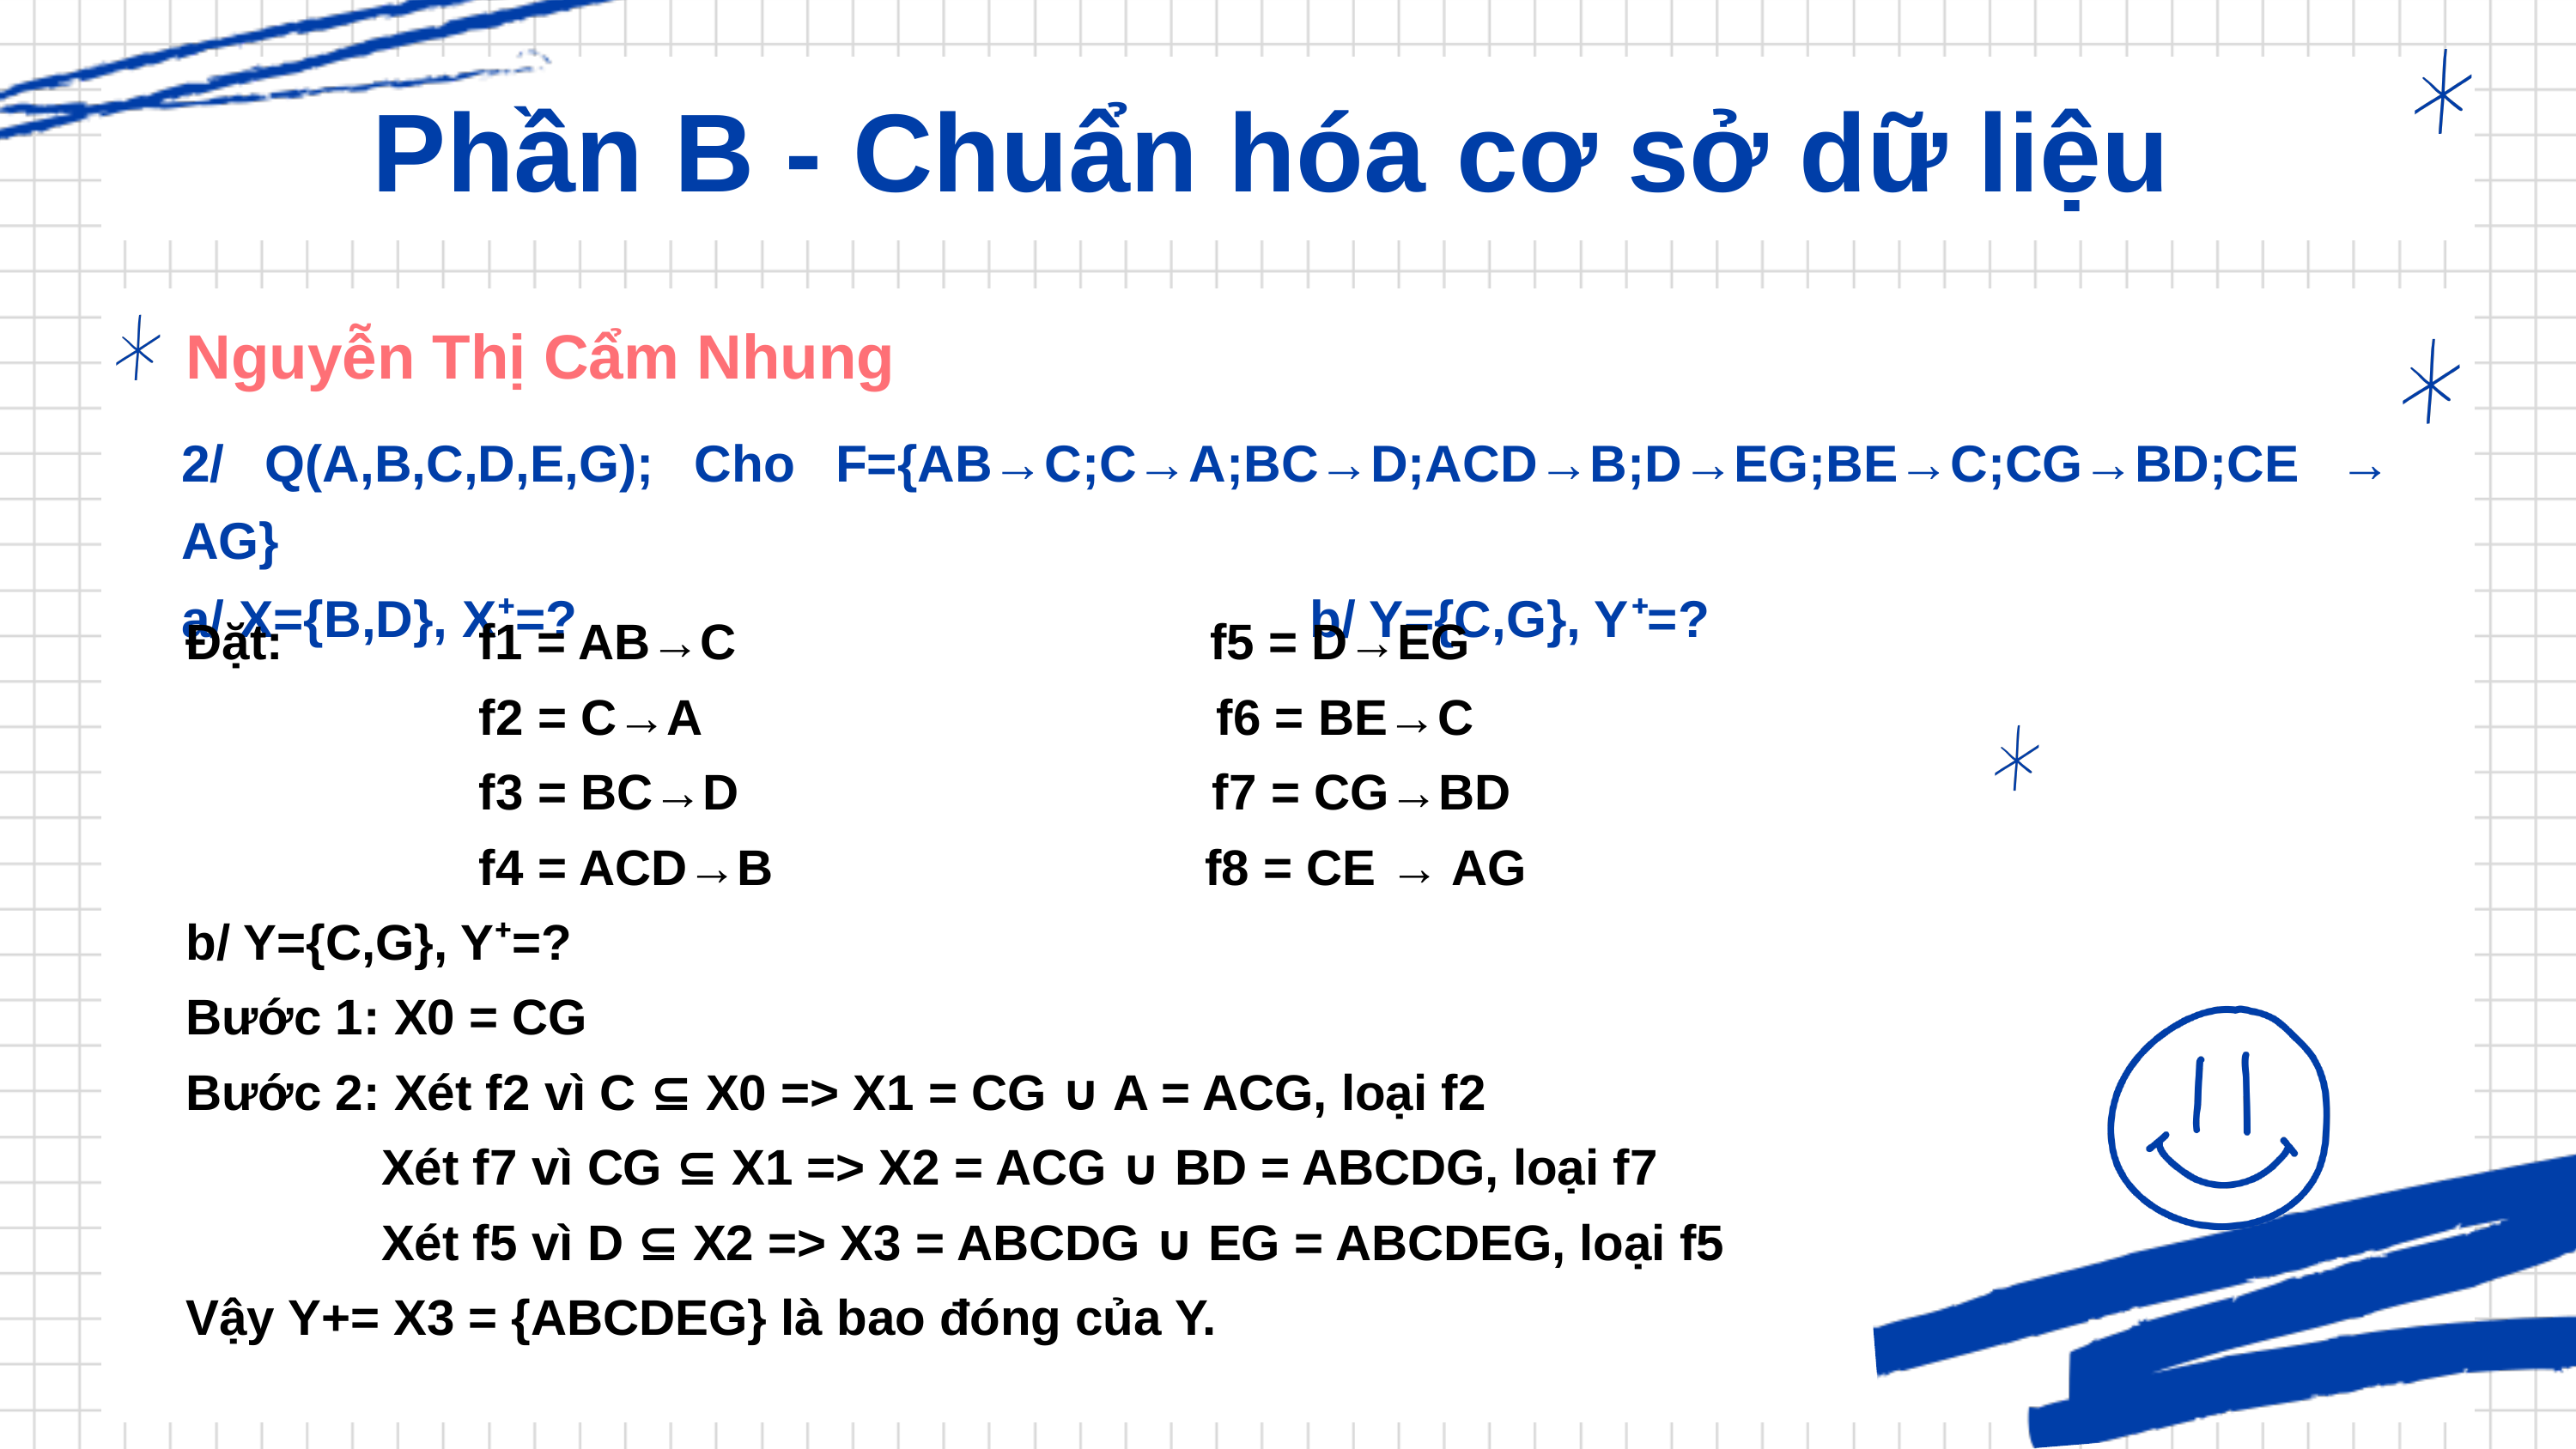

Phần B - Chuẩn hóa cơ sở dữ liệu

Nguyễn Thị Cẩm Nhung

2/ Q(A,B,C,D,E,G); Cho F={AB→C;C→A;BC→D;ACD→B;D→EG;BE→C;CG→BD;CE → AG}
a/ X={B,D}, X⁺=?                                                   b/ Y={C,G}, Y⁺=?

Đặt:              f1 = AB→C                                  f5 = D→EG
                     f2 = C→A                                     f6 = BE→C
                     f3 = BC→D                                  f7 = CG→BD
                     f4 = ACD→B                               f8 = CE → AG
b/ Y={C,G}, Y⁺=?
Bước 1: X0 = CG
Bước 2: Xét f2 vì C ⊆ X0 => X1 = CG ∪ A = ACG, loại f2
              Xét f7 vì CG ⊆ X1 => X2 = ACG ∪ BD = ABCDG, loại f7
              Xét f5 vì D ⊆ X2 => X3 = ABCDG ∪ EG = ABCDEG, loại f5
Vậy Y+= X3 = {ABCDEG} là bao đóng của Y.